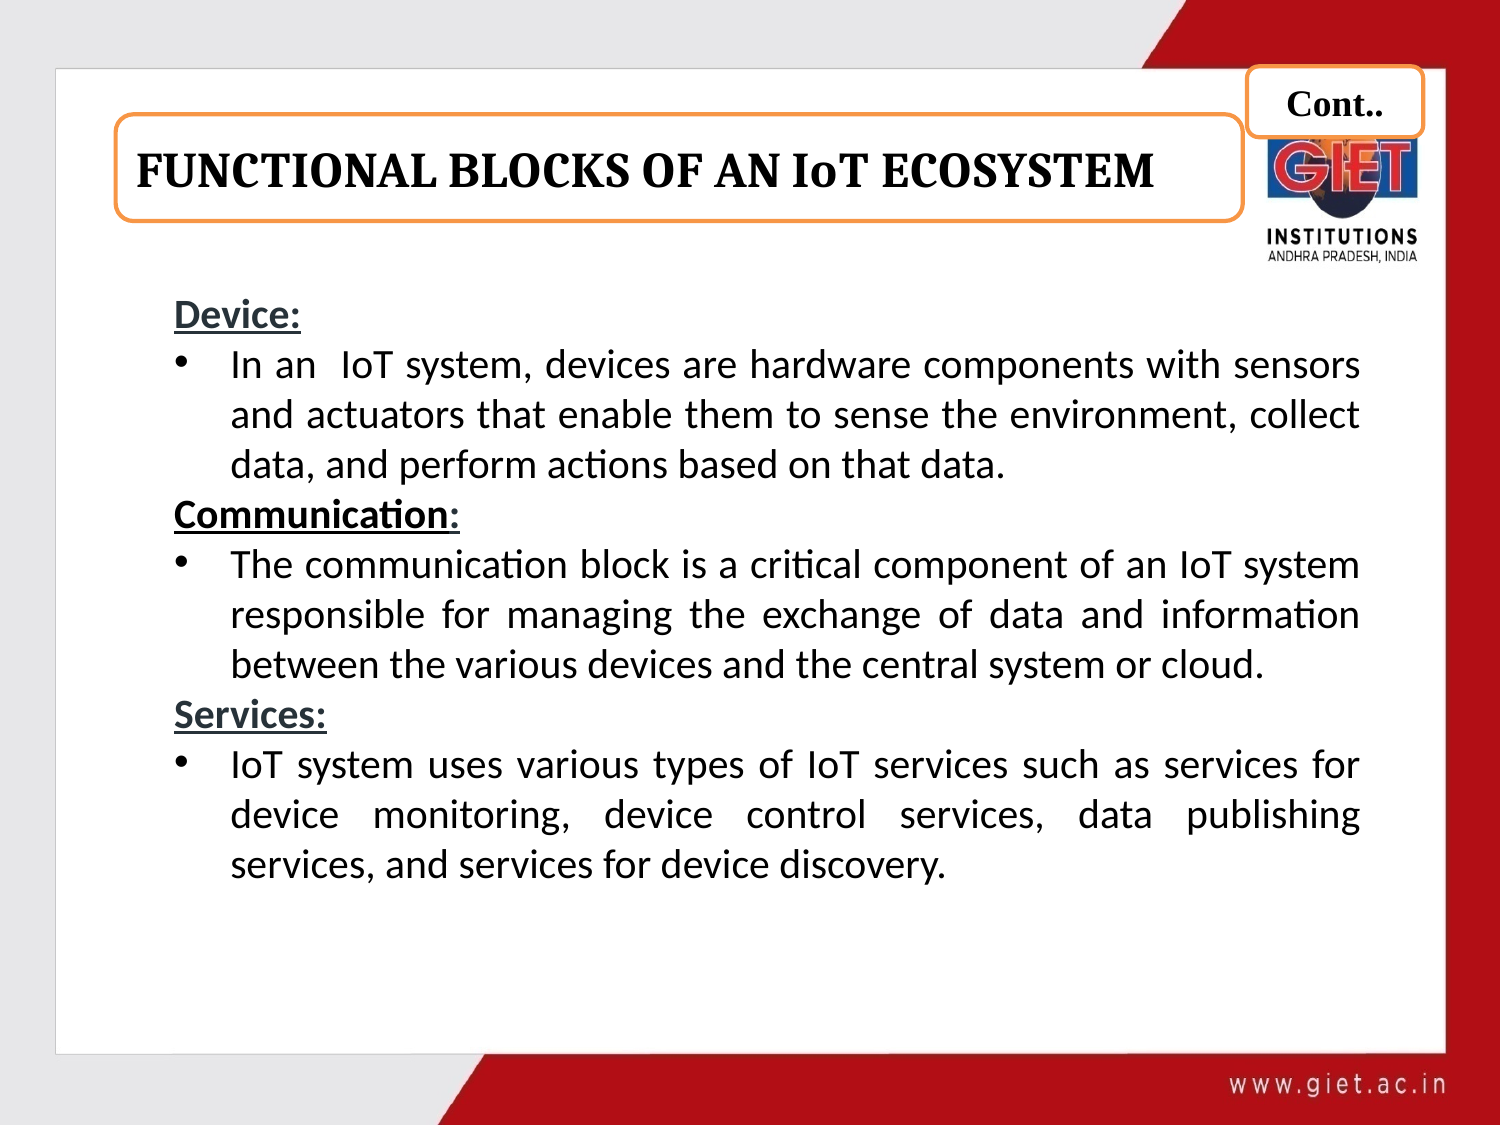

Cont..

FUNCTIONAL BLOCKS OF AN IoT ECOSYSTEM

Device:
In an  IoT system, devices are hardware components with sensors and actuators that enable them to sense the environment, collect data, and perform actions based on that data.
Communication:
The communication block is a critical component of an IoT system responsible for managing the exchange of data and information between the various devices and the central system or cloud.
Services:
IoT system uses various types of IoT services such as services for device monitoring, device control services, data publishing services, and services for device discovery.